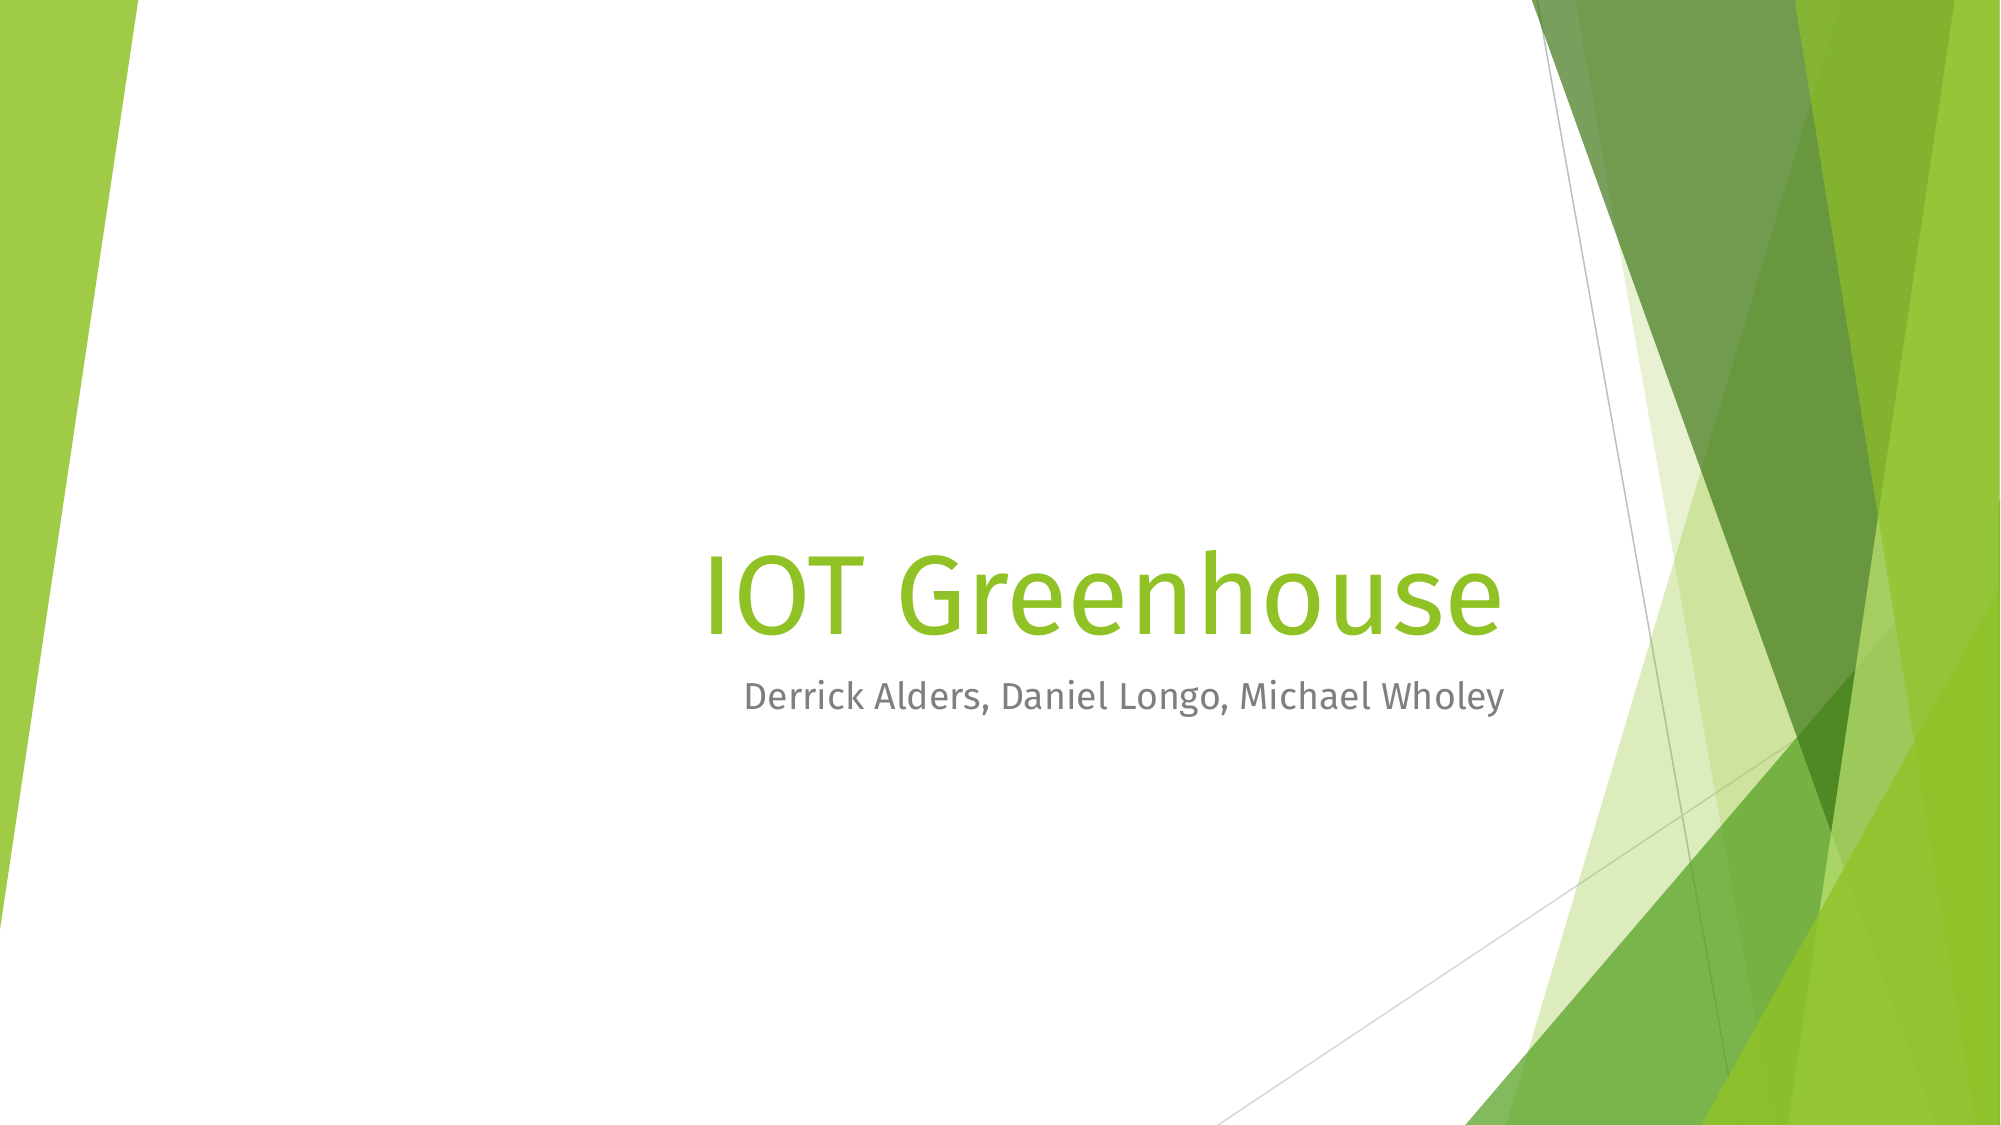

# IOT Greenhouse
Derrick Alders, Daniel Longo, Michael Wholey